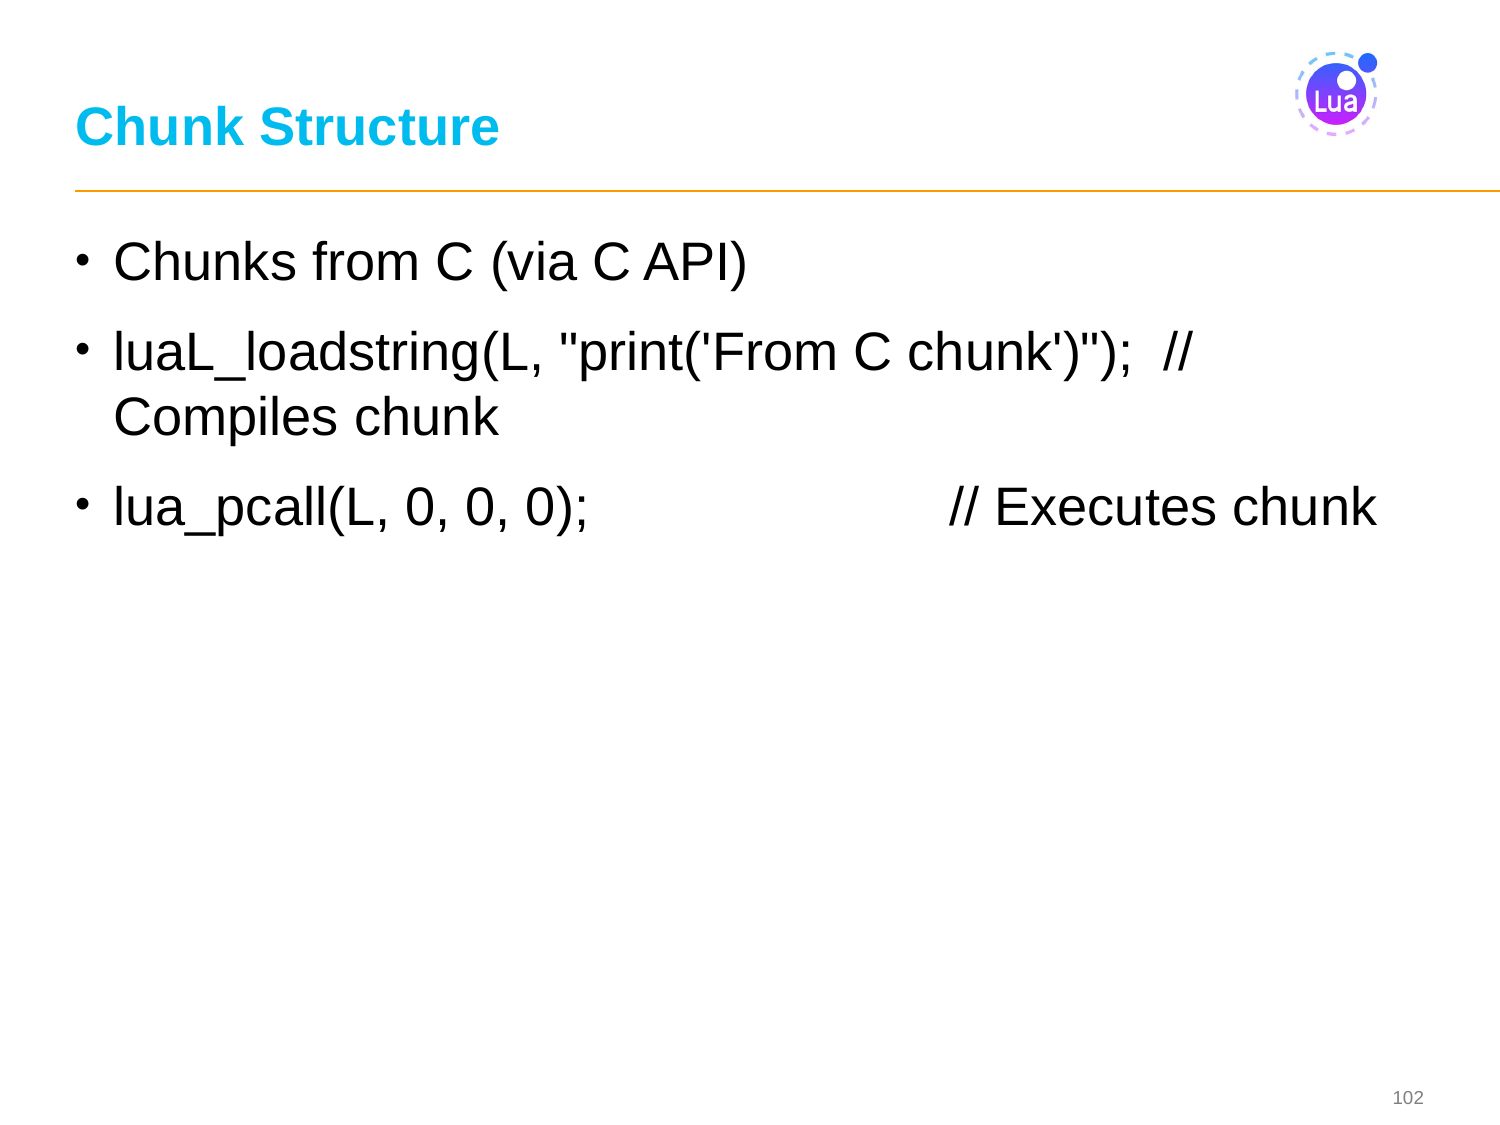

# Chunk Structure
Chunks from C (via C API)
luaL_loadstring(L, "print('From C chunk')");  // Compiles chunk
lua_pcall(L, 0, 0, 0);                        // Executes chunk